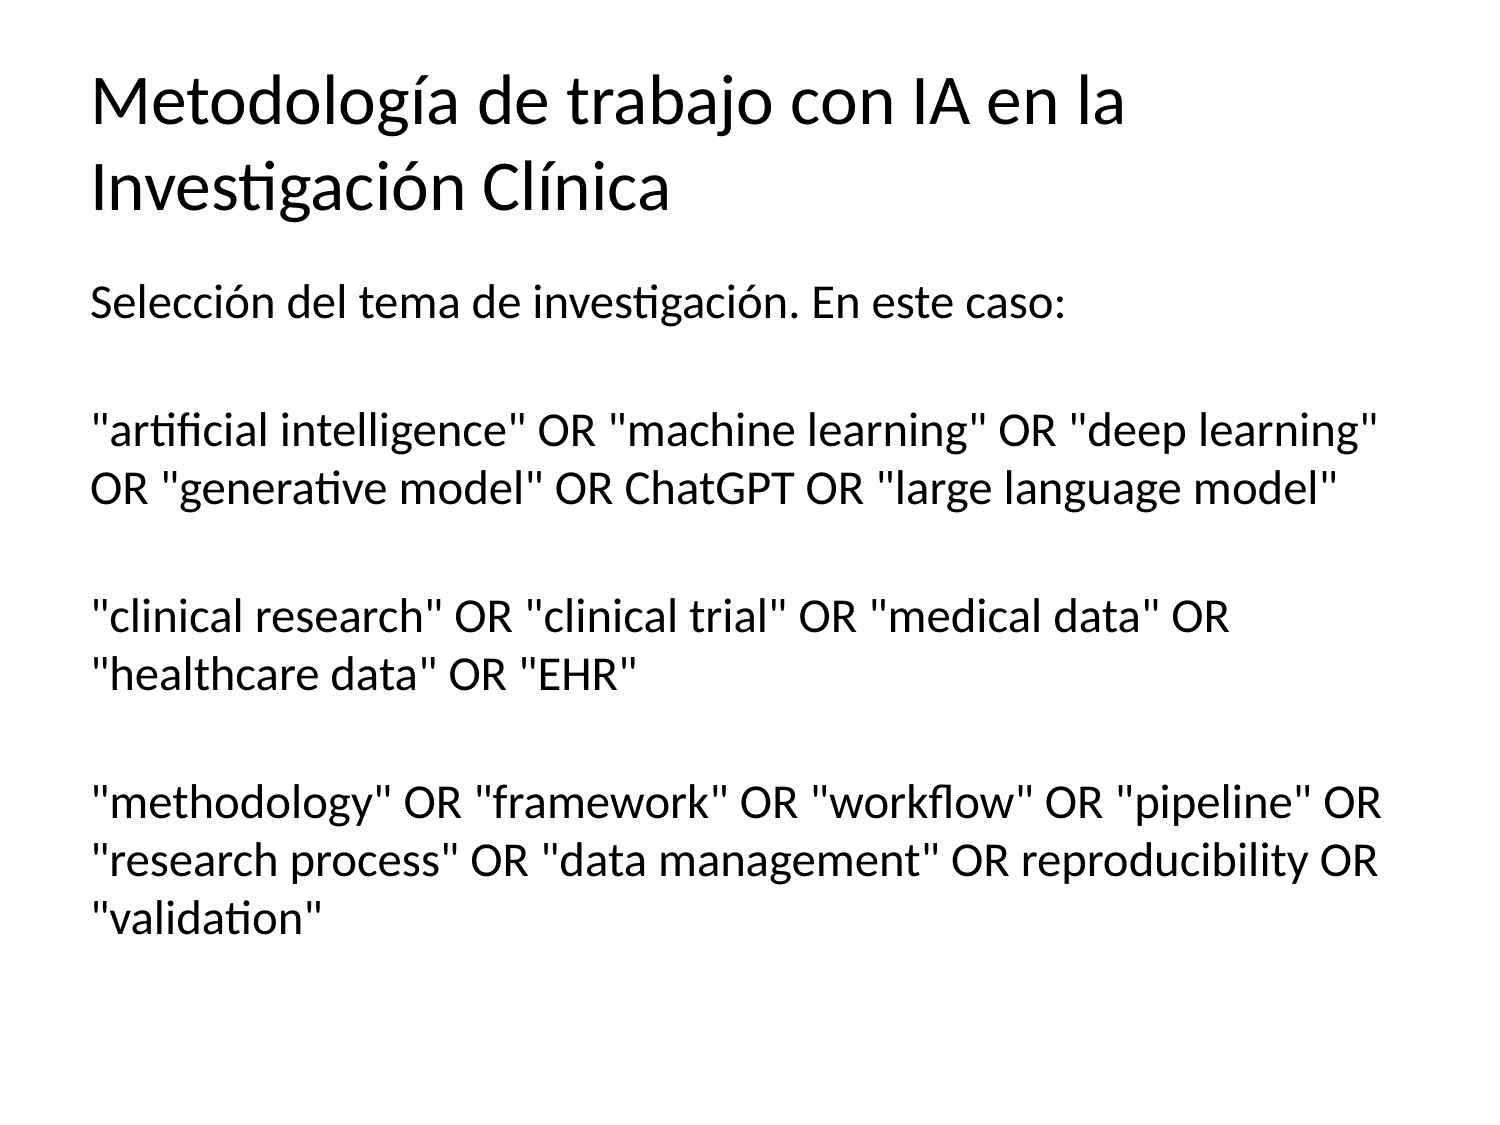

# Metodología de trabajo con IA en la Investigación Clínica
Selección del tema de investigación. En este caso:

"artificial intelligence" OR "machine learning" OR "deep learning" OR "generative model" OR ChatGPT OR "large language model"

"clinical research" OR "clinical trial" OR "medical data" OR "healthcare data" OR "EHR"

"methodology" OR "framework" OR "workflow" OR "pipeline" OR "research process" OR "data management" OR reproducibility OR "validation"